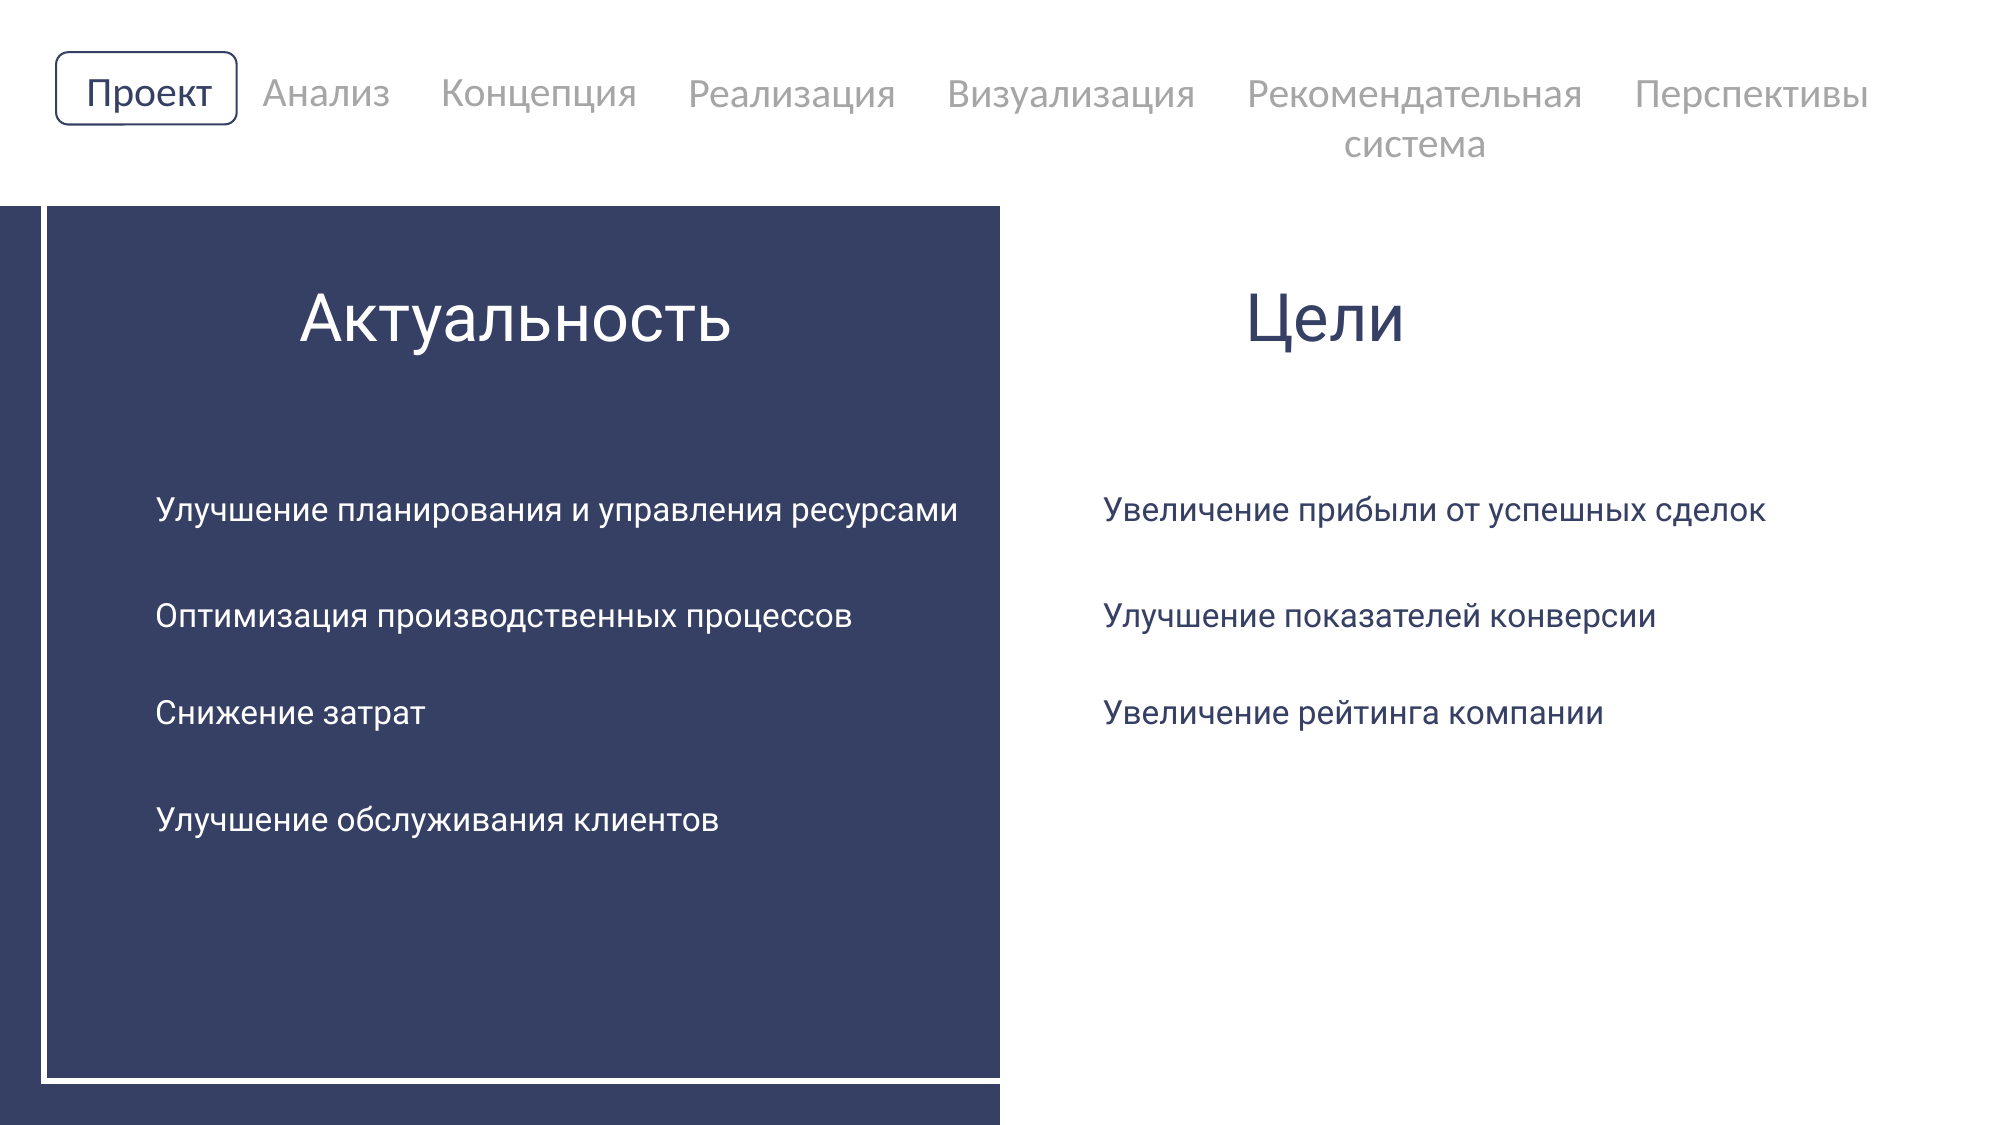

Проект
Анализ
Концепция
Реализация
Визуализация
Перспективы
Рекомендательная
система

Актуальность
Цели
Улучшение планирования и управления ресурсами
Увеличение прибыли от успешных сделок
Оптимизация производственных процессов
Улучшение показателей конверсии
Снижение затрат
Увеличение рейтинга компании
Улучшение обслуживания клиентов